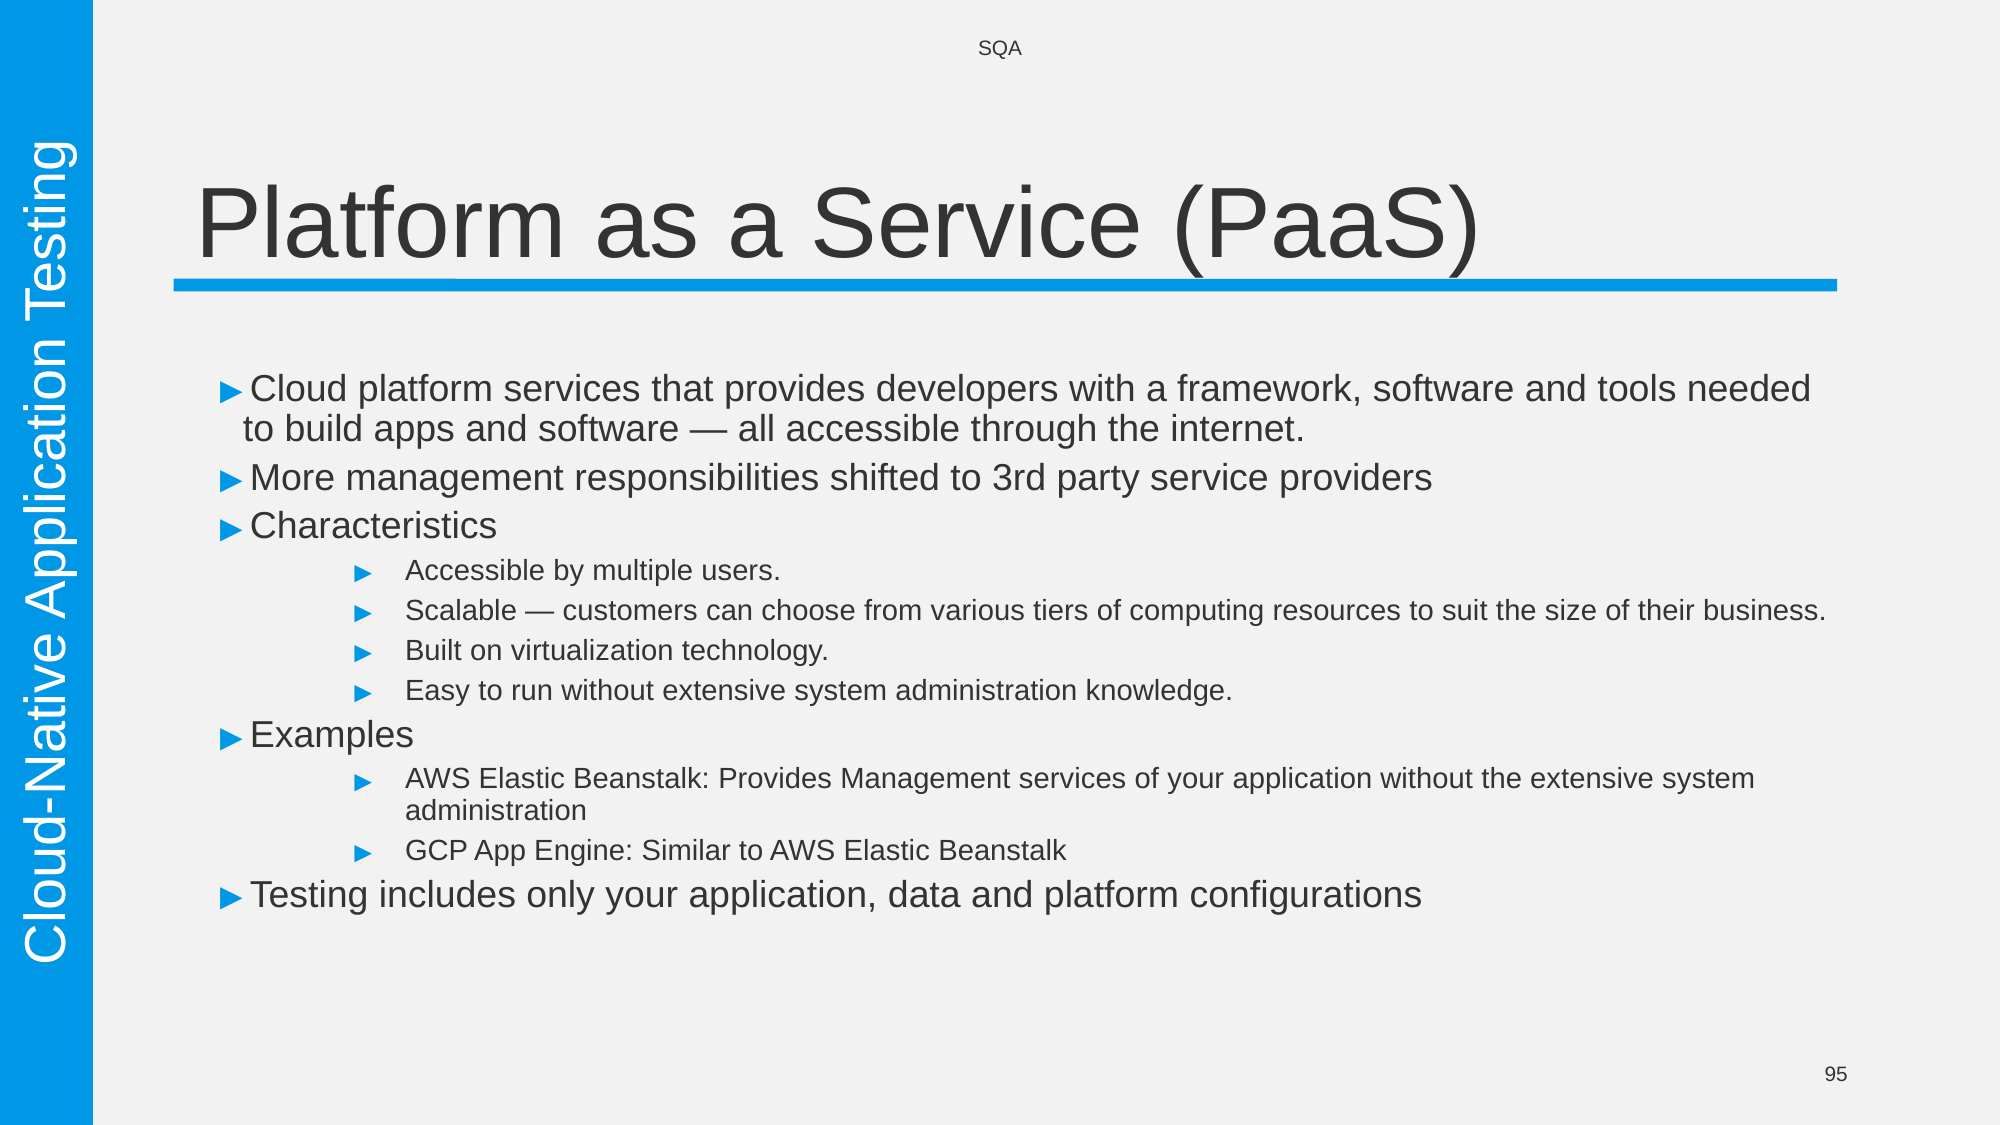

SQA
# Platform as a Service (PaaS)

Cloud platform services that provides developers with a framework, software and tools needed to build apps and software — all accessible through the internet.
More management responsibilities shifted to 3rd party service providers
Characteristics
Accessible by multiple users.
Scalable — customers can choose from various tiers of computing resources to suit the size of their business.
Built on virtualization technology.
Easy to run without extensive system administration knowledge.
Examples
AWS Elastic Beanstalk: Provides Management services of your application without the extensive system administration
GCP App Engine: Similar to AWS Elastic Beanstalk
Testing includes only your application, data and platform configurations

Cloud-Native Application Testing
95